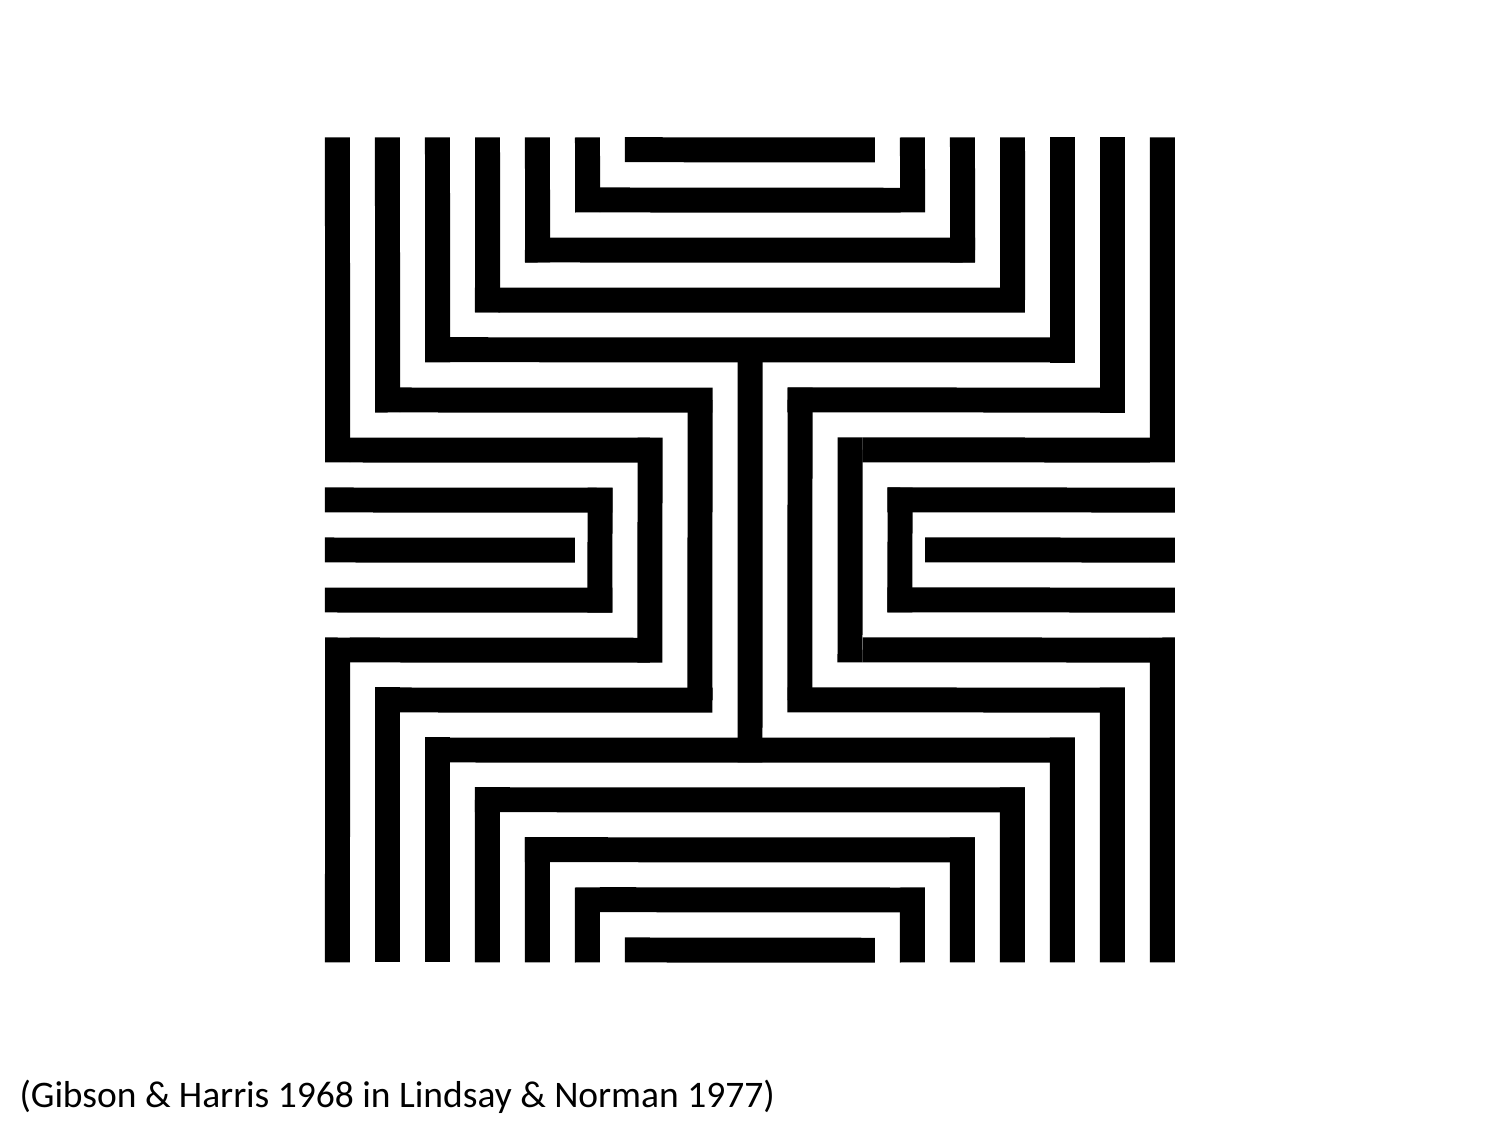

(Gibson & Harris 1968 in Lindsay & Norman 1977)